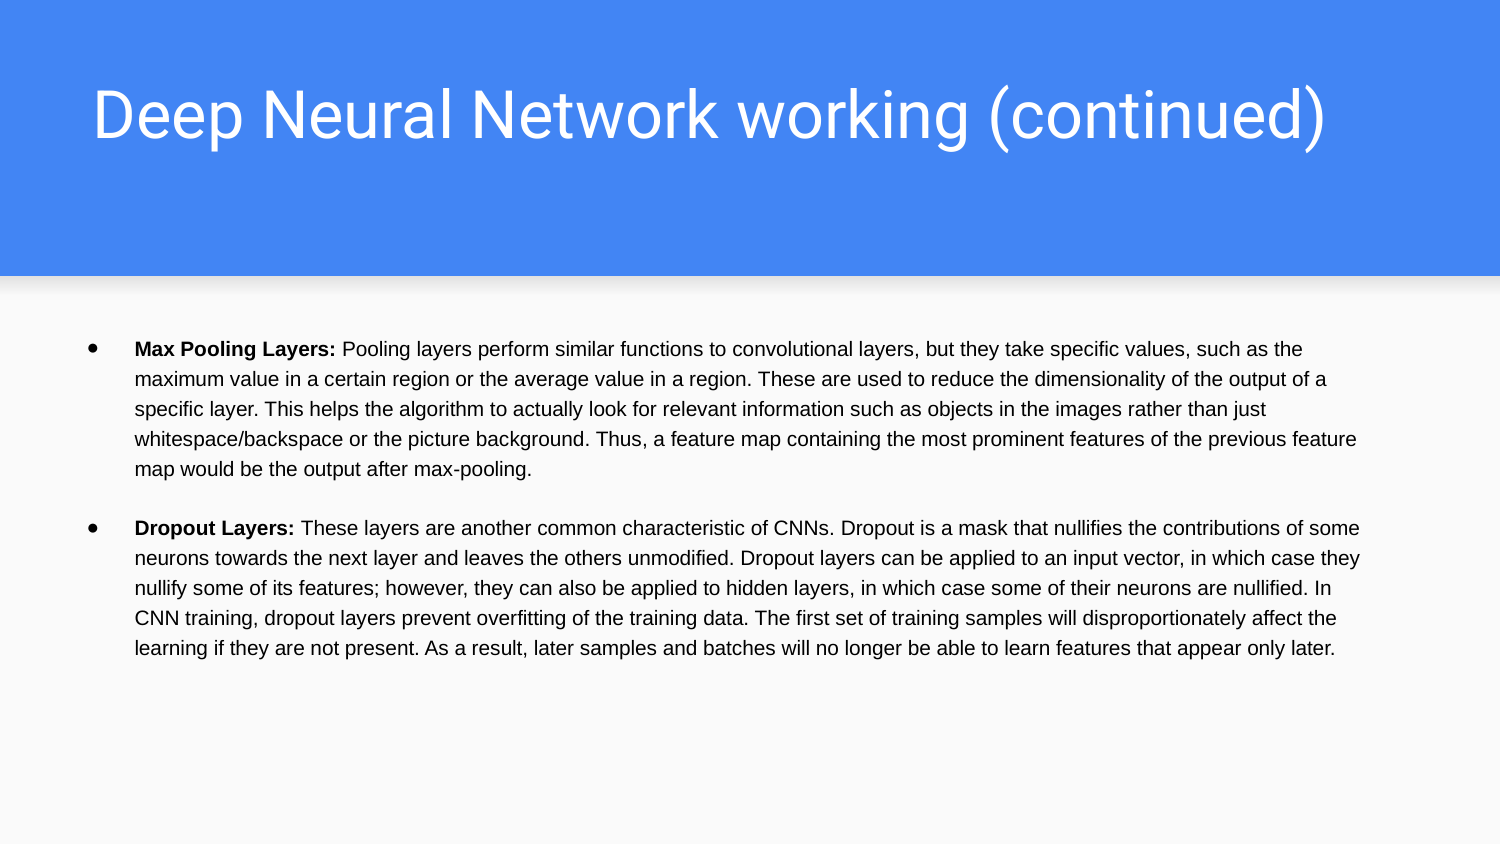

# Deep Neural Network working (continued)

Max Pooling Layers: Pooling layers perform similar functions to convolutional layers, but they take specific values, such as the maximum value in a certain region or the average value in a region. These are used to reduce the dimensionality of the output of a specific layer. This helps the algorithm to actually look for relevant information such as objects in the images rather than just whitespace/backspace or the picture background. Thus, a feature map containing the most prominent features of the previous feature map would be the output after max-pooling.

Dropout Layers: These layers are another common characteristic of CNNs. Dropout is a mask that nullifies the contributions of some neurons towards the next layer and leaves the others unmodified. Dropout layers can be applied to an input vector, in which case they nullify some of its features; however, they can also be applied to hidden layers, in which case some of their neurons are nullified. In CNN training, dropout layers prevent overfitting of the training data. The first set of training samples will disproportionately affect the learning if they are not present. As a result, later samples and batches will no longer be able to learn features that appear only later.